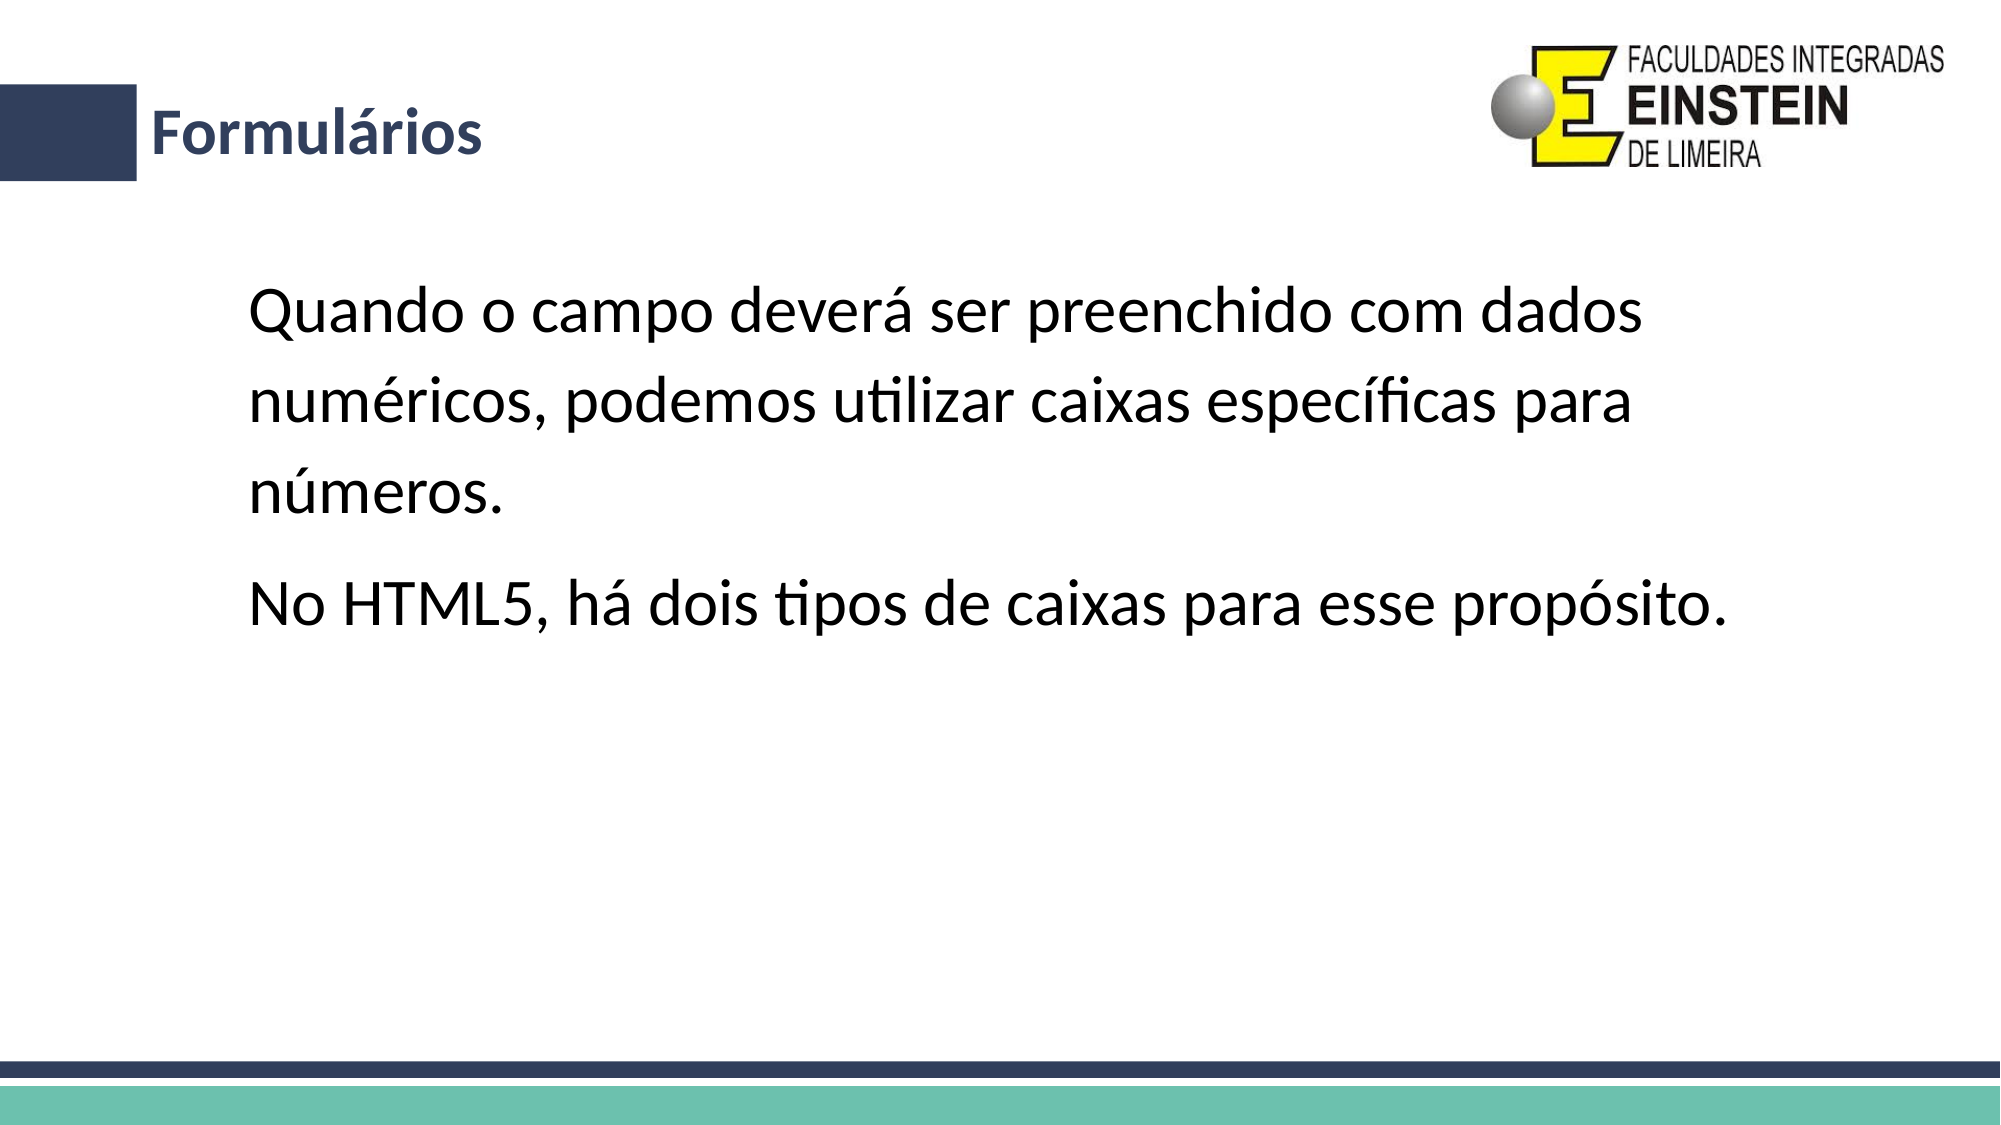

# Formulários
Quando o campo deverá ser preenchido com dados numéricos, podemos utilizar caixas específicas para números.
No HTML5, há dois tipos de caixas para esse propósito.